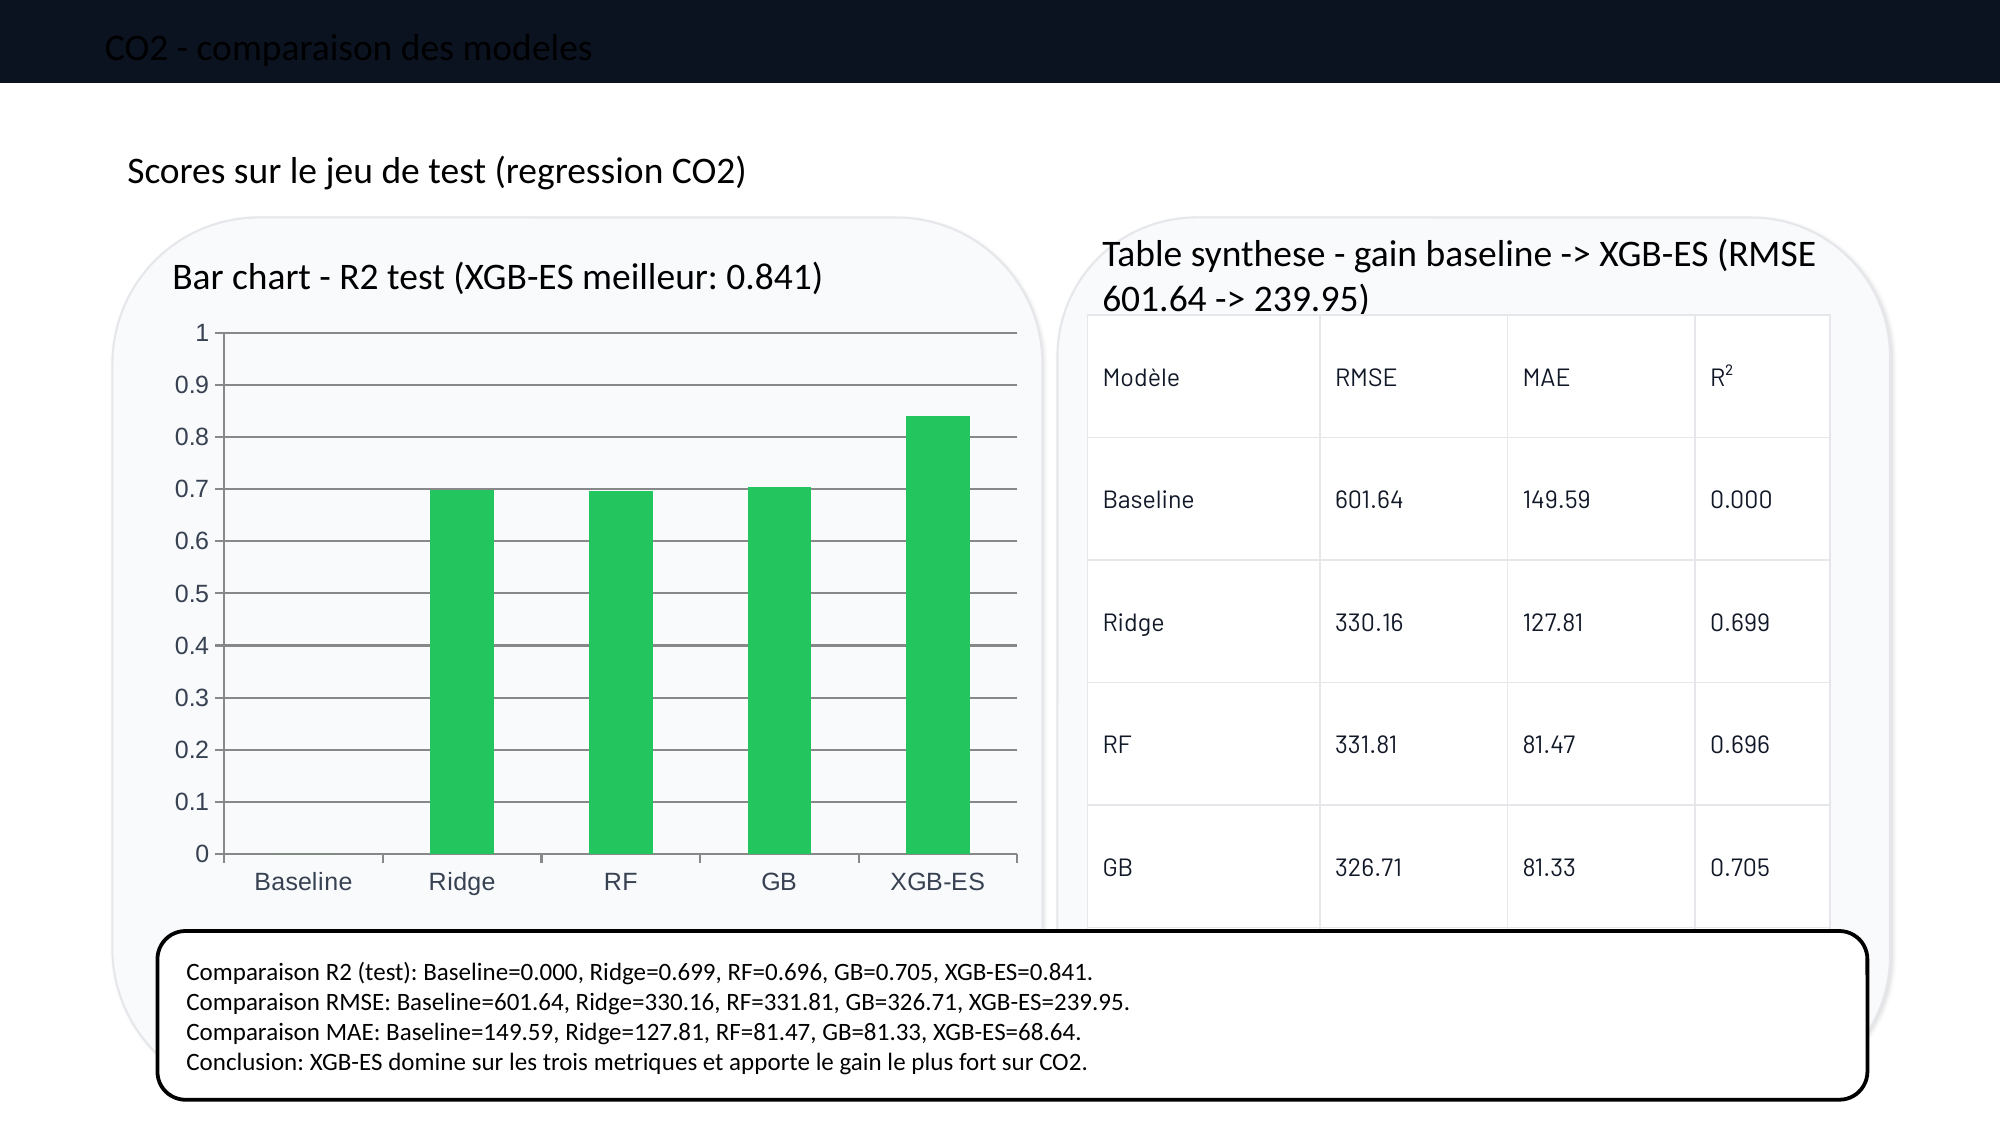

CO2 - comparaison des modeles
Scores sur le jeu de test (regression CO2)

Bar chart - R2 test (XGB-ES meilleur: 0.841)
Table synthese - gain baseline -> XGB-ES (RMSE 601.64 -> 239.95)

### Chart

| Category | R² (test) |
|---|---|
| Baseline | 0.0 |
| Ridge | 0.699 |
| RF | 0.696 |
| GB | 0.705 |
| XGB-ES | 0.841 |
| Modèle | RMSE | MAE | R² |
| --- | --- | --- | --- |
| Baseline | 601.64 | 149.59 | 0.000 |
| Ridge | 330.16 | 127.81 | 0.699 |
| RF | 331.81 | 81.47 | 0.696 |
| GB | 326.71 | 81.33 | 0.705 |
| XGB-ES | 239.95 | 68.64 | 0.841 |
Comparaison R2 (test): Baseline=0.000, Ridge=0.699, RF=0.696, GB=0.705, XGB-ES=0.841.
Comparaison RMSE: Baseline=601.64, Ridge=330.16, RF=331.81, GB=326.71, XGB-ES=239.95.
Comparaison MAE: Baseline=149.59, Ridge=127.81, RF=81.47, GB=81.33, XGB-ES=68.64.
Conclusion: XGB-ES domine sur les trois metriques et apporte le gain le plus fort sur CO2.